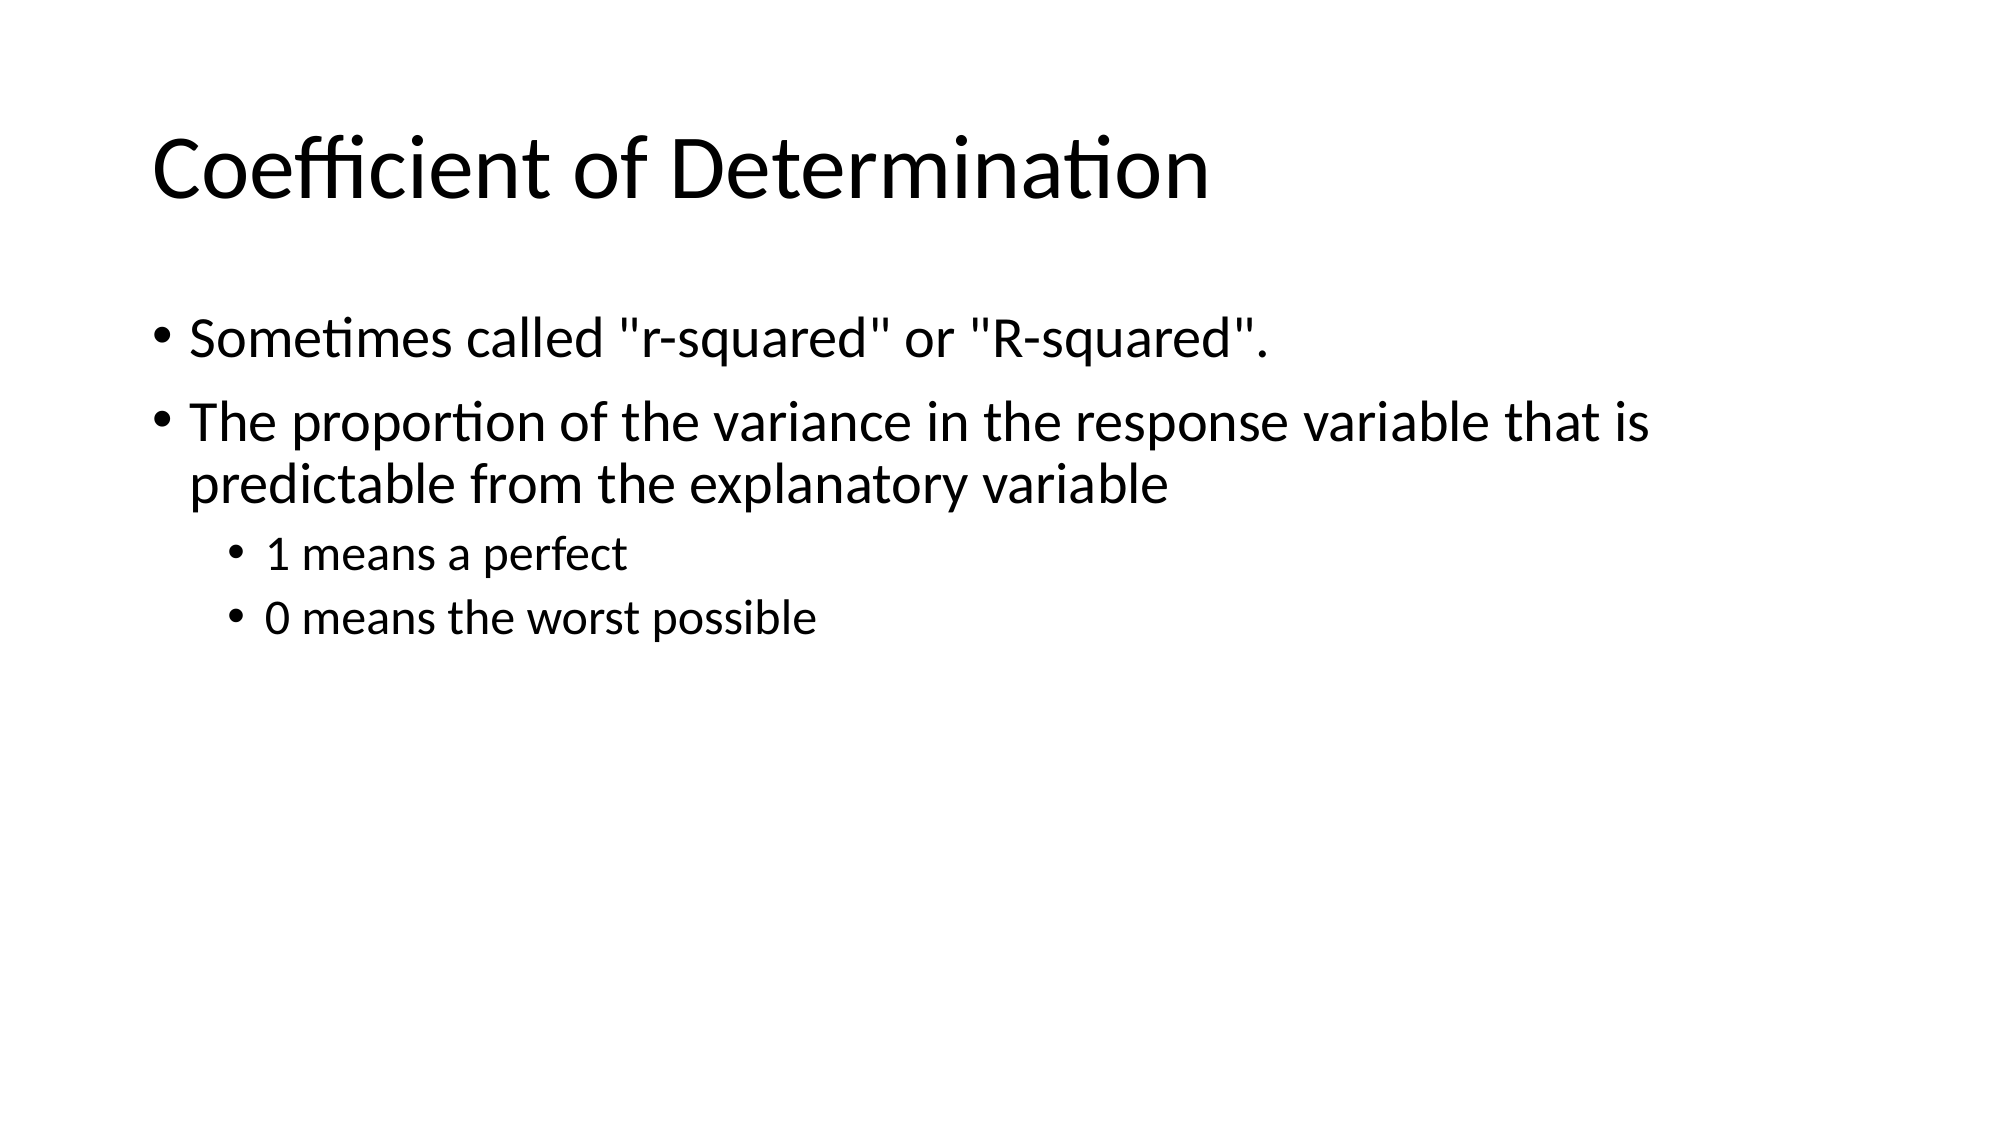

# Coefficient of Determination
Sometimes called "r-squared" or "R-squared".
The proportion of the variance in the response variable that is predictable from the explanatory variable
1 means a perfect
0 means the worst possible